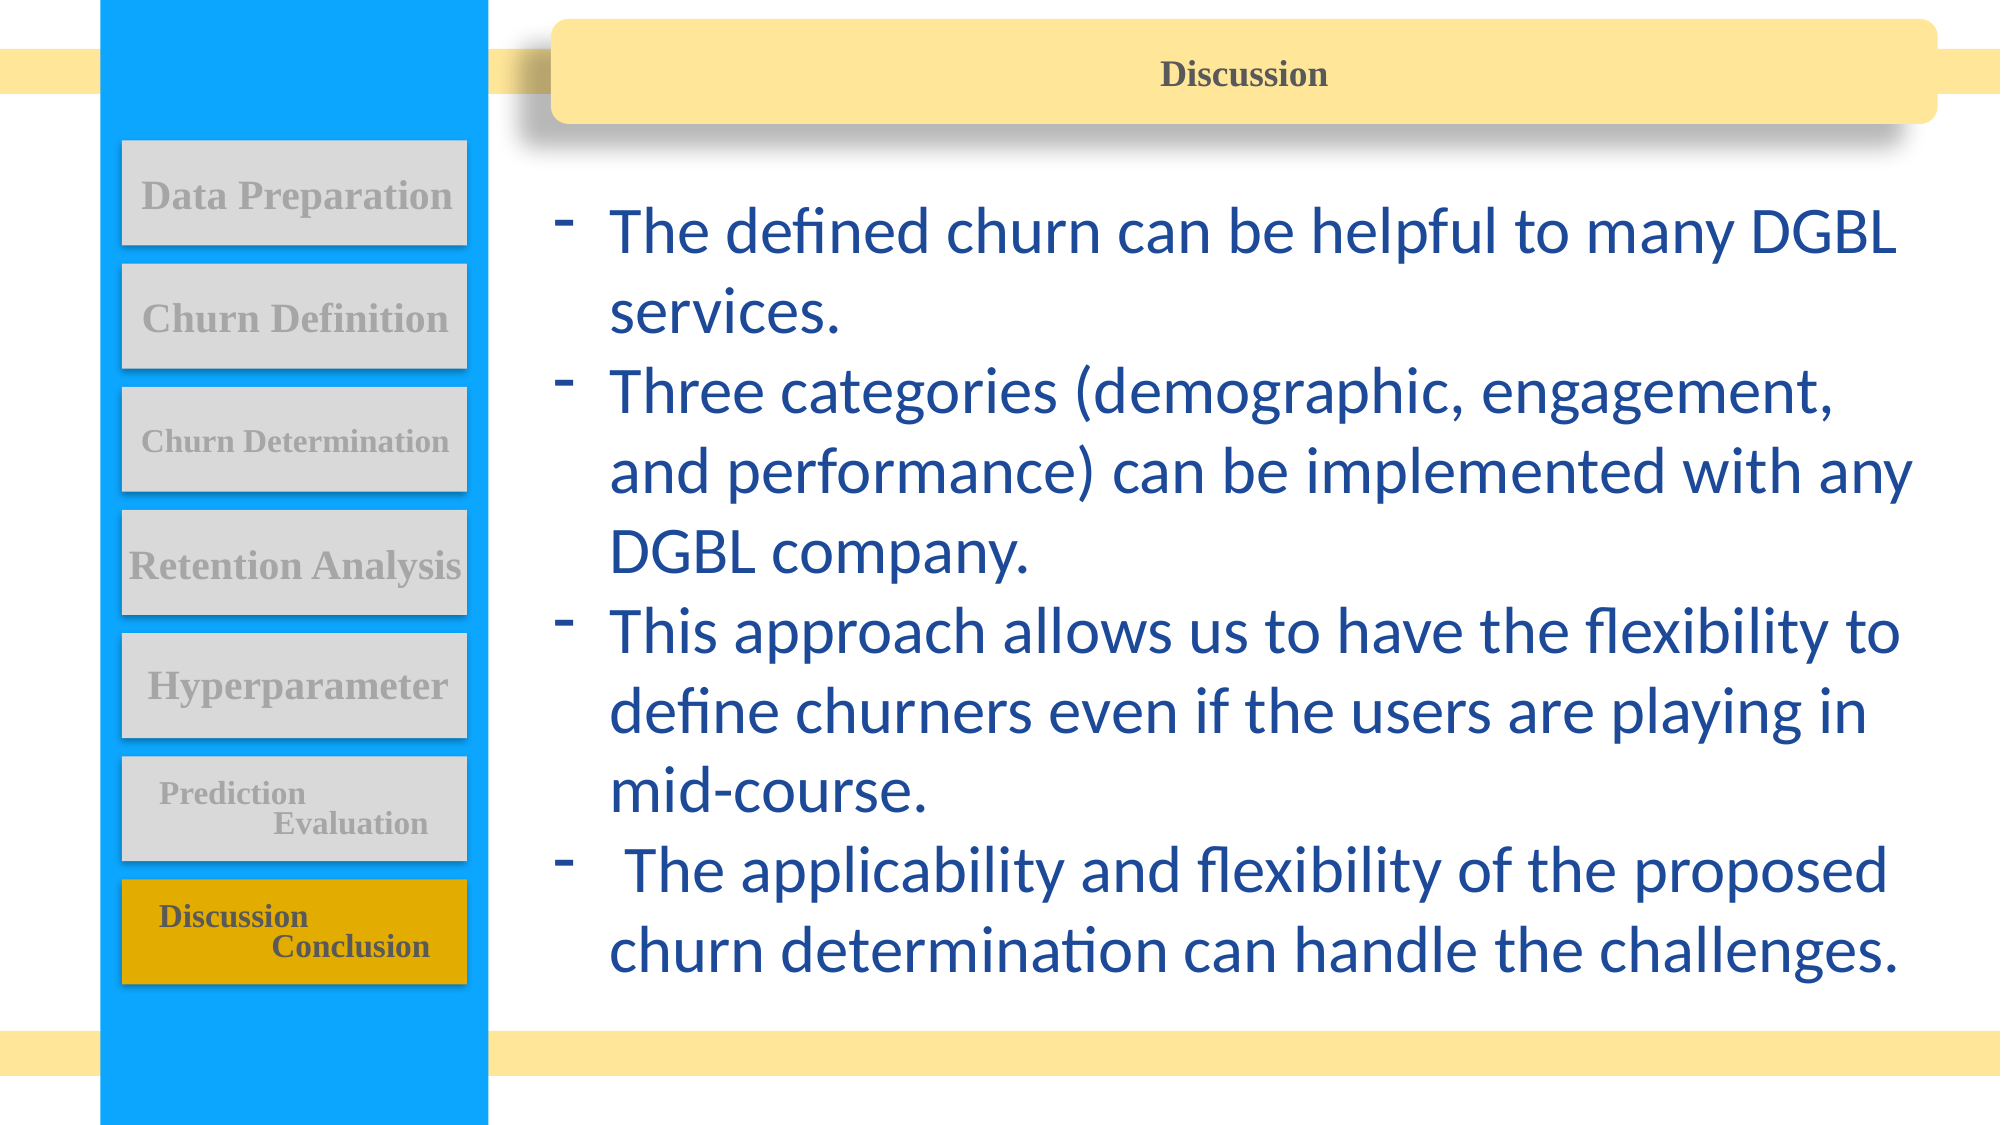

Discussion

Data Preparation
The defined churn can be helpful to many DGBL services.
Three categories (demographic, engagement, and performance) can be implemented with any DGBL company.
This approach allows us to have the flexibility to define churners even if the users are playing in mid-course.
 The applicability and flexibility of the proposed churn determination can handle the challenges.

Churn Definition

Churn Determination

Retention Analysis

Hyperparameter

Prediction
Evaluation

Discussion
Conclusion